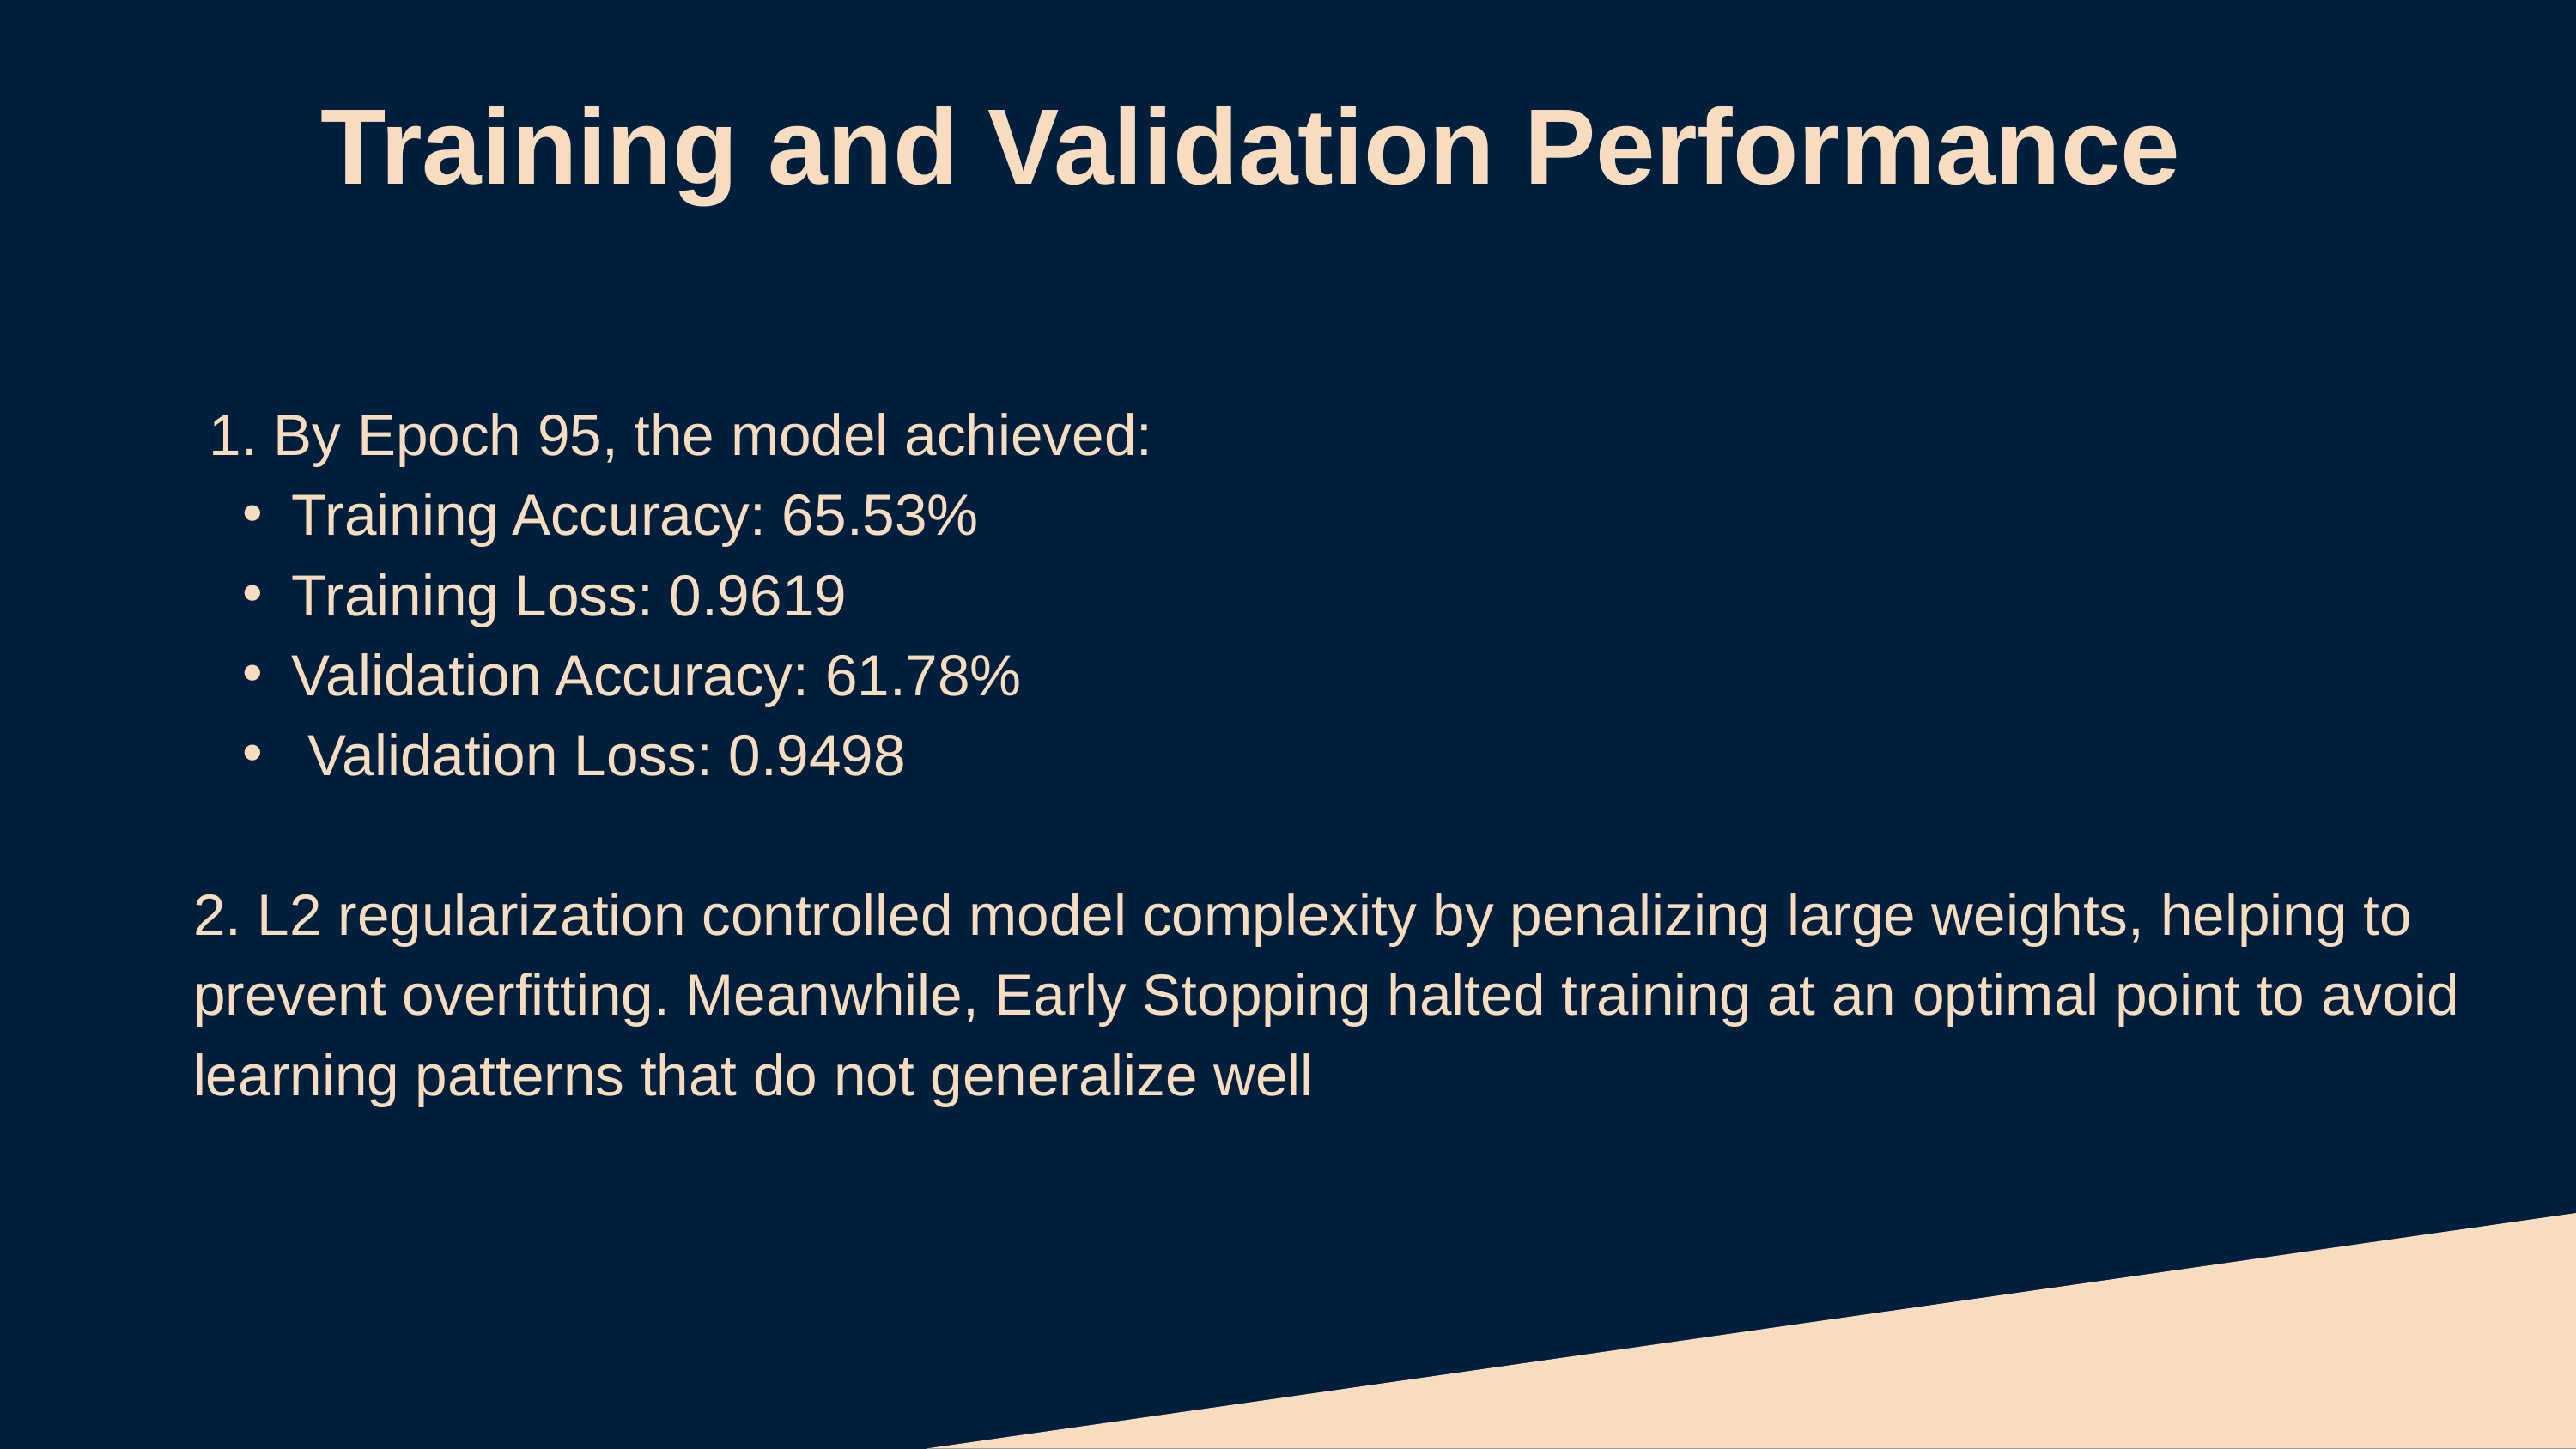

Training and Validation Performance
 1. By Epoch 95, the model achieved:
Training Accuracy: 65.53%
Training Loss: 0.9619
Validation Accuracy: 61.78%
 Validation Loss: 0.9498

2. L2 regularization controlled model complexity by penalizing large weights, helping to prevent overfitting. Meanwhile, Early Stopping halted training at an optimal point to avoid learning patterns that do not generalize well